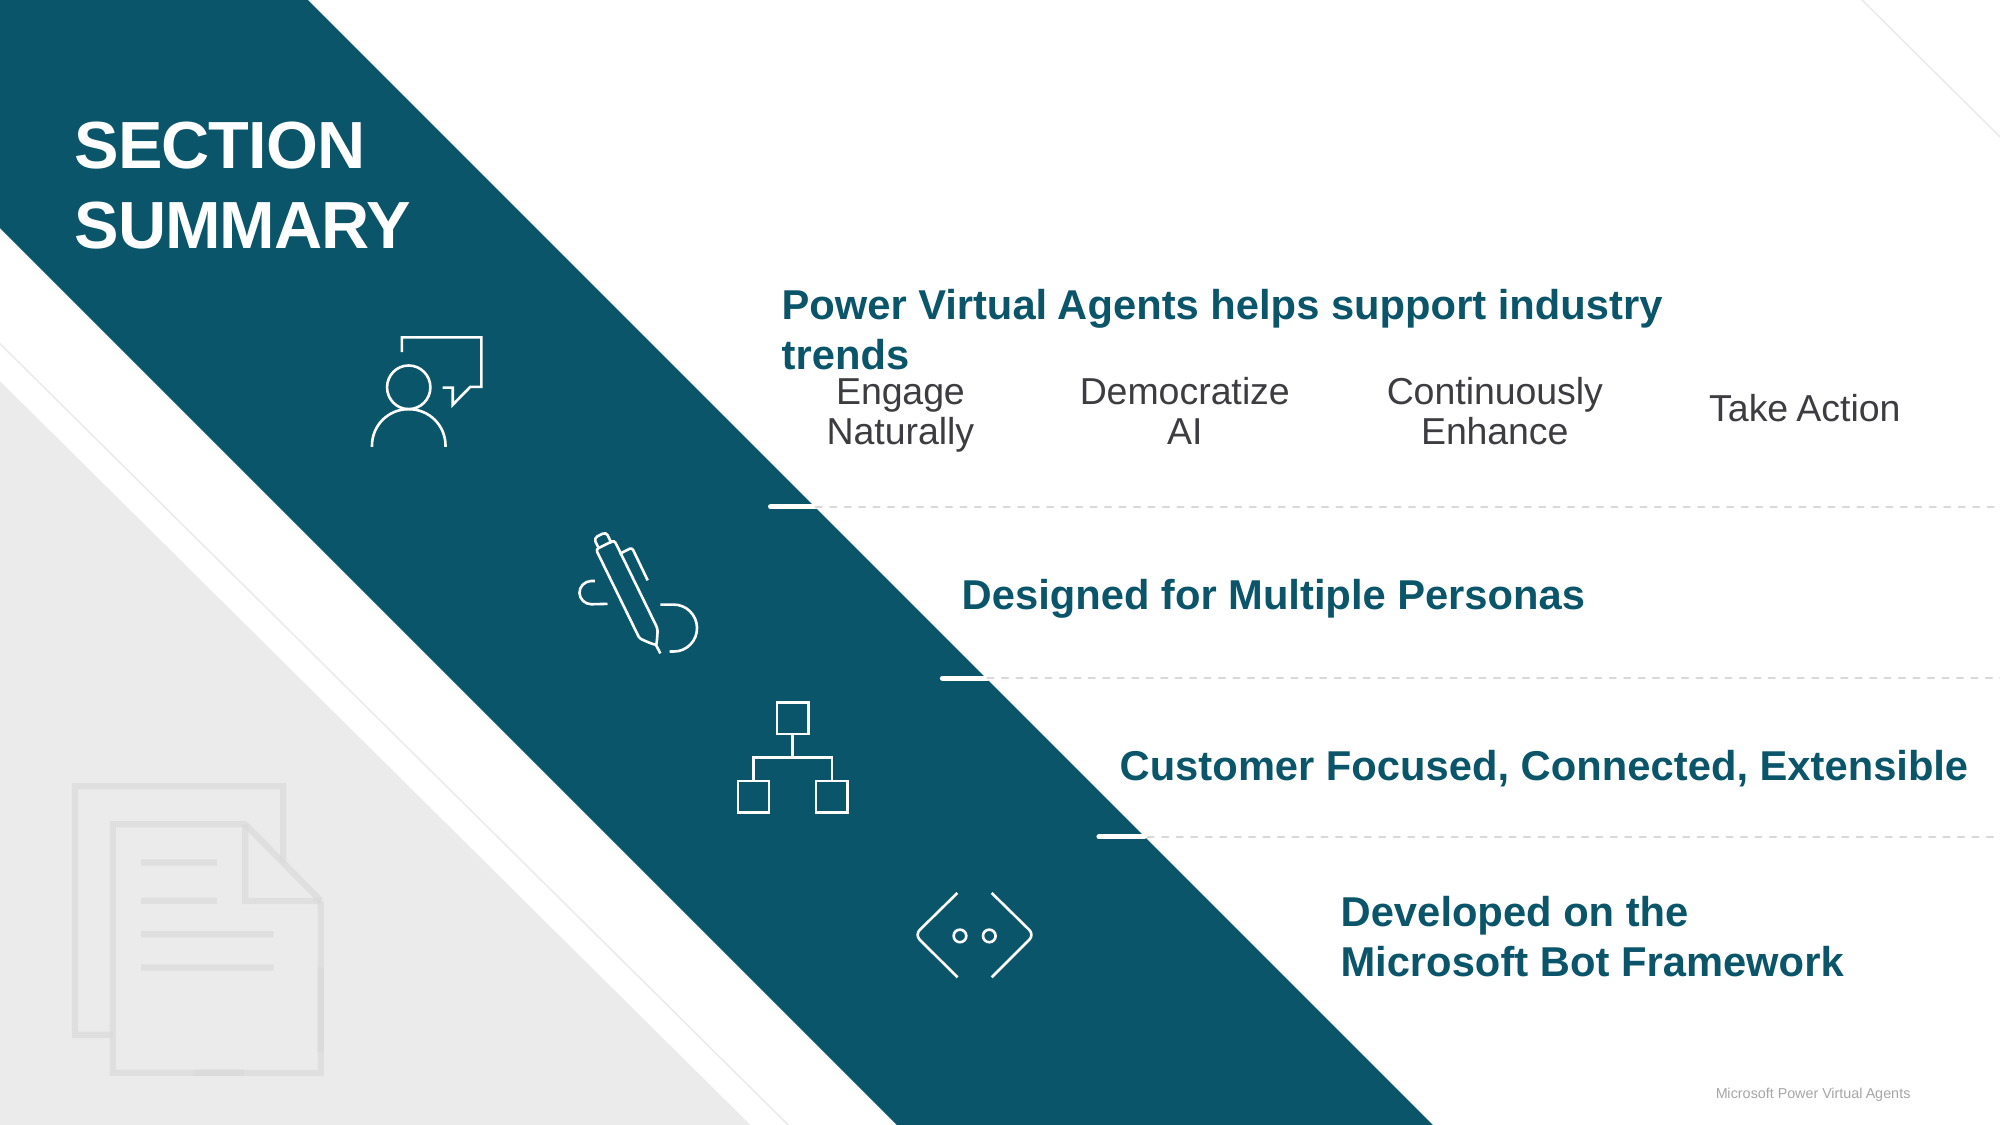

# SECTION SUMMARY
Power Virtual Agents helps support industry trends

Engage Naturally
Democratize AI
Continuously Enhance
Take Action

Designed for Multiple Personas

Customer Focused, Connected, Extensible

Developed on the Microsoft Bot Framework